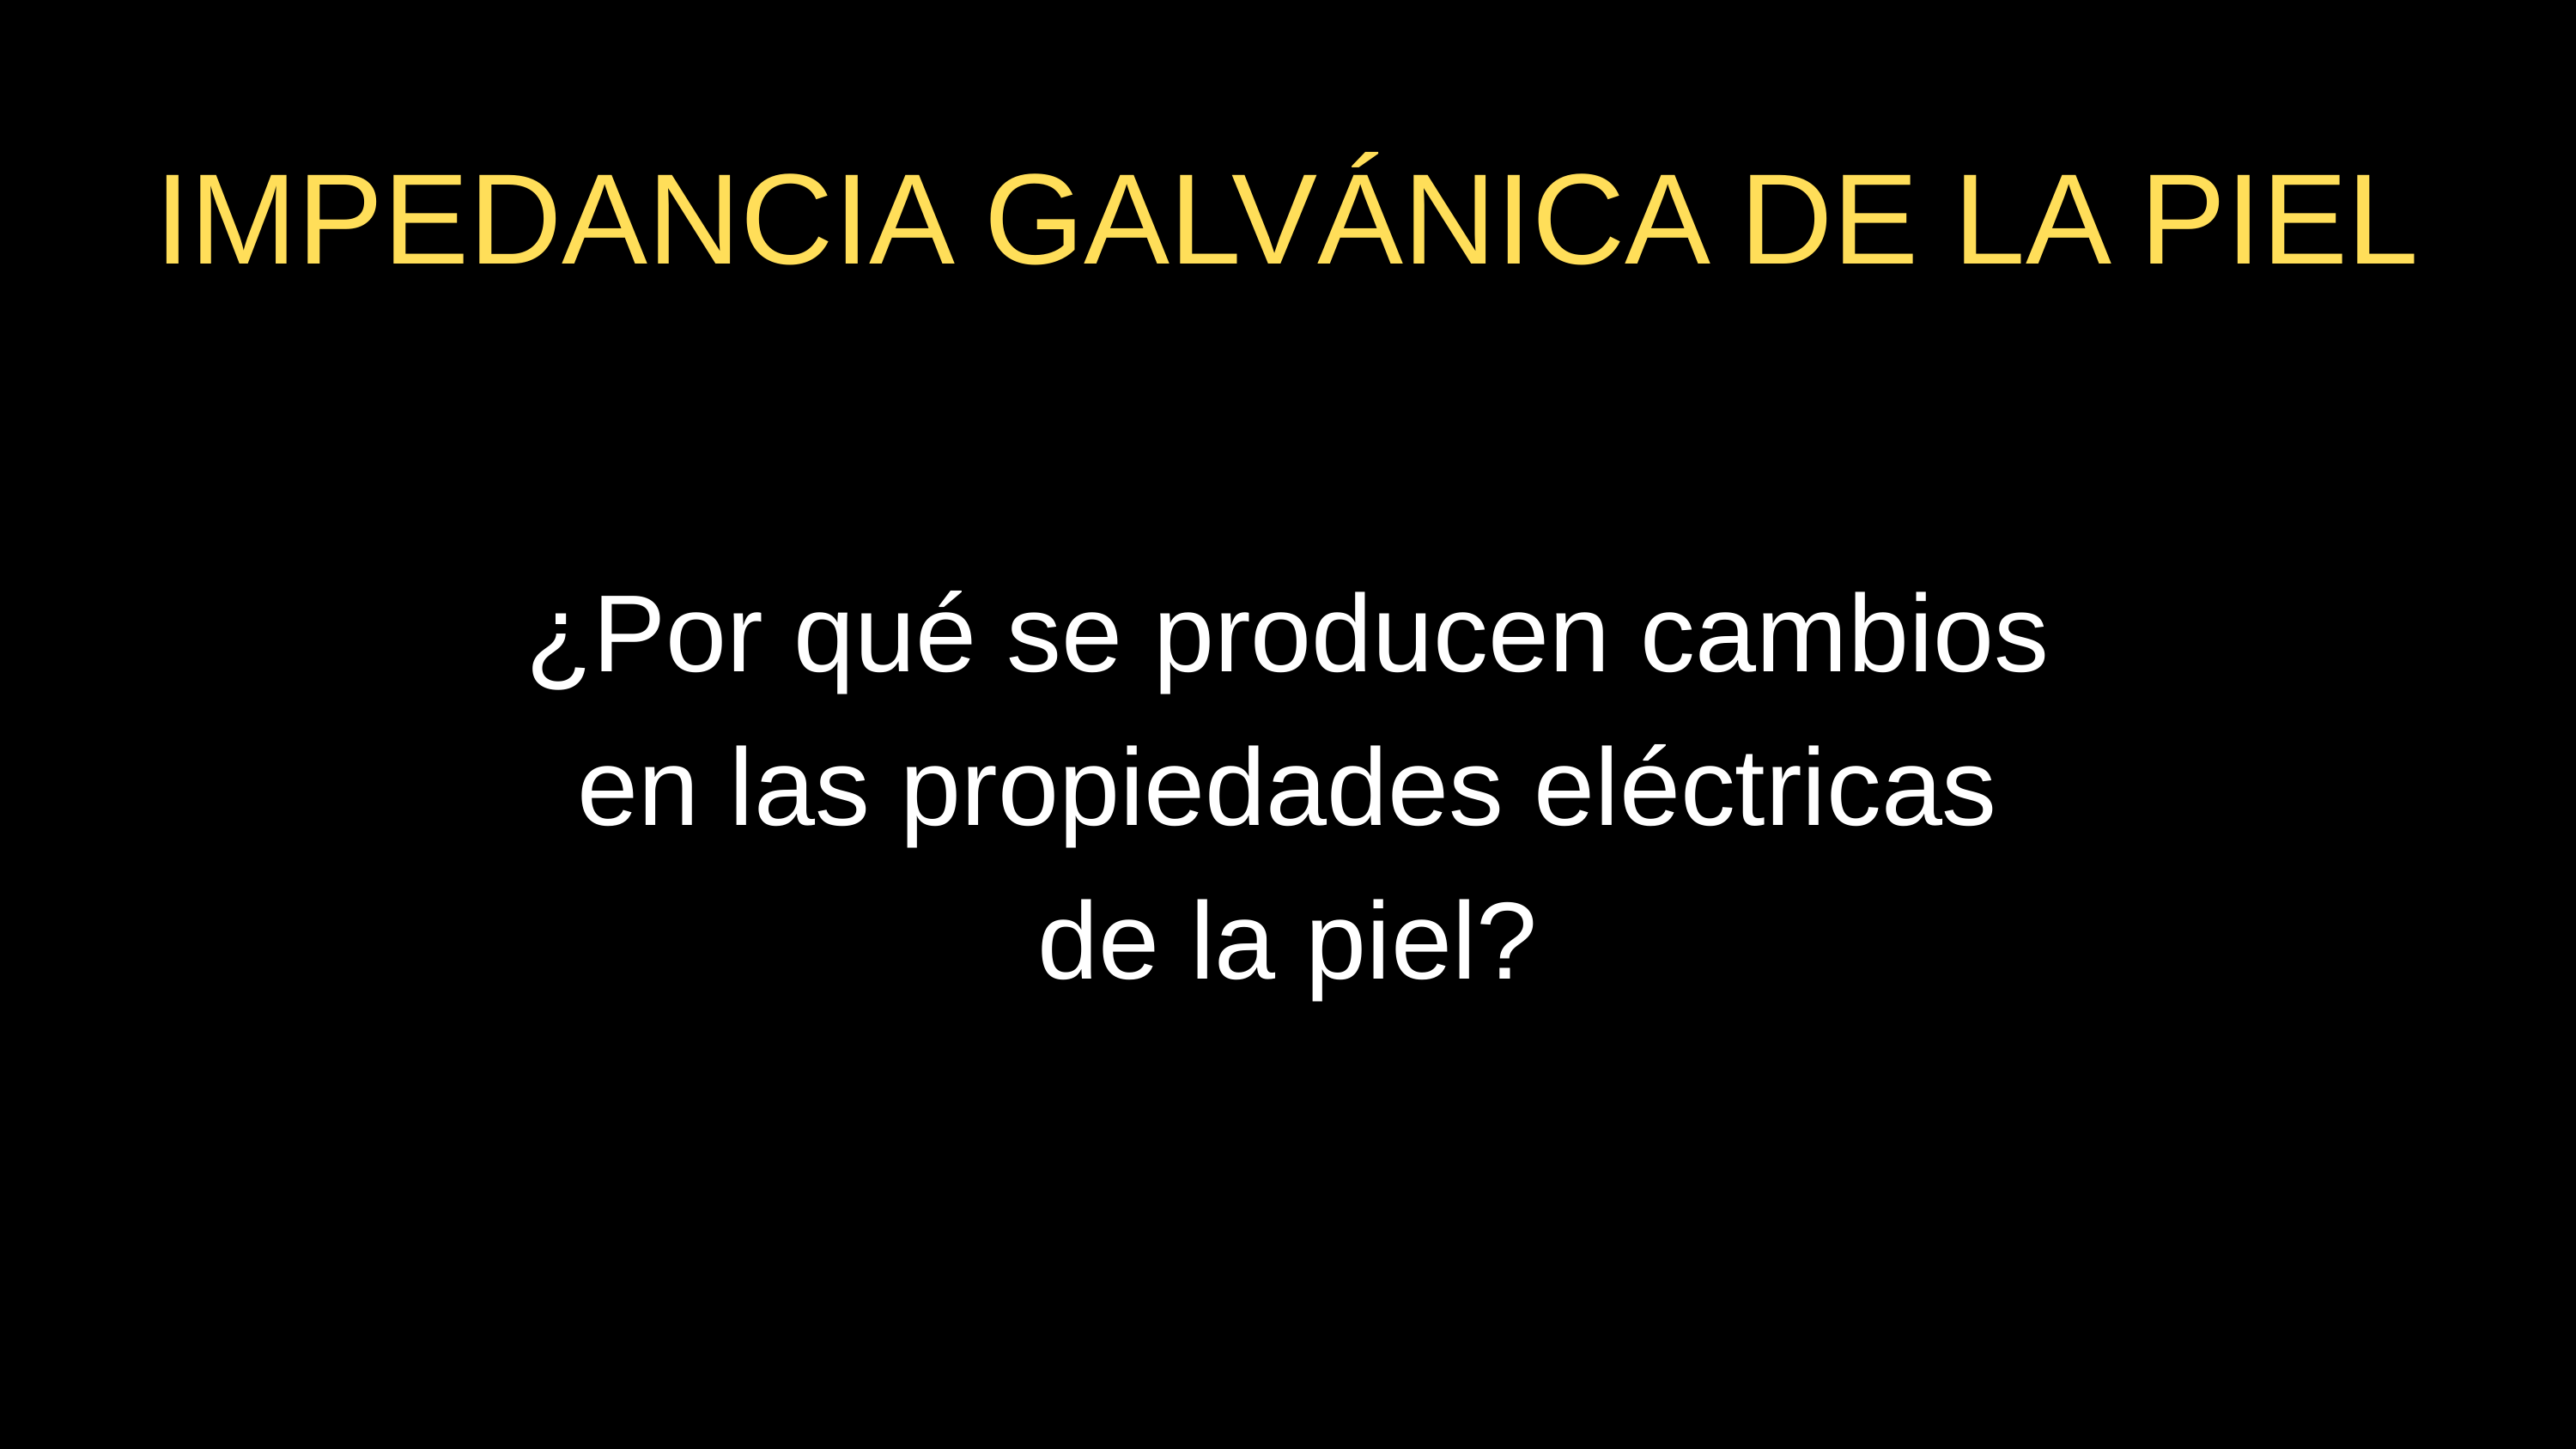

IMPEDANCIA GALVÁNICA DE LA PIEL
¿Por qué se producen cambios en las propiedades eléctricas de la piel?